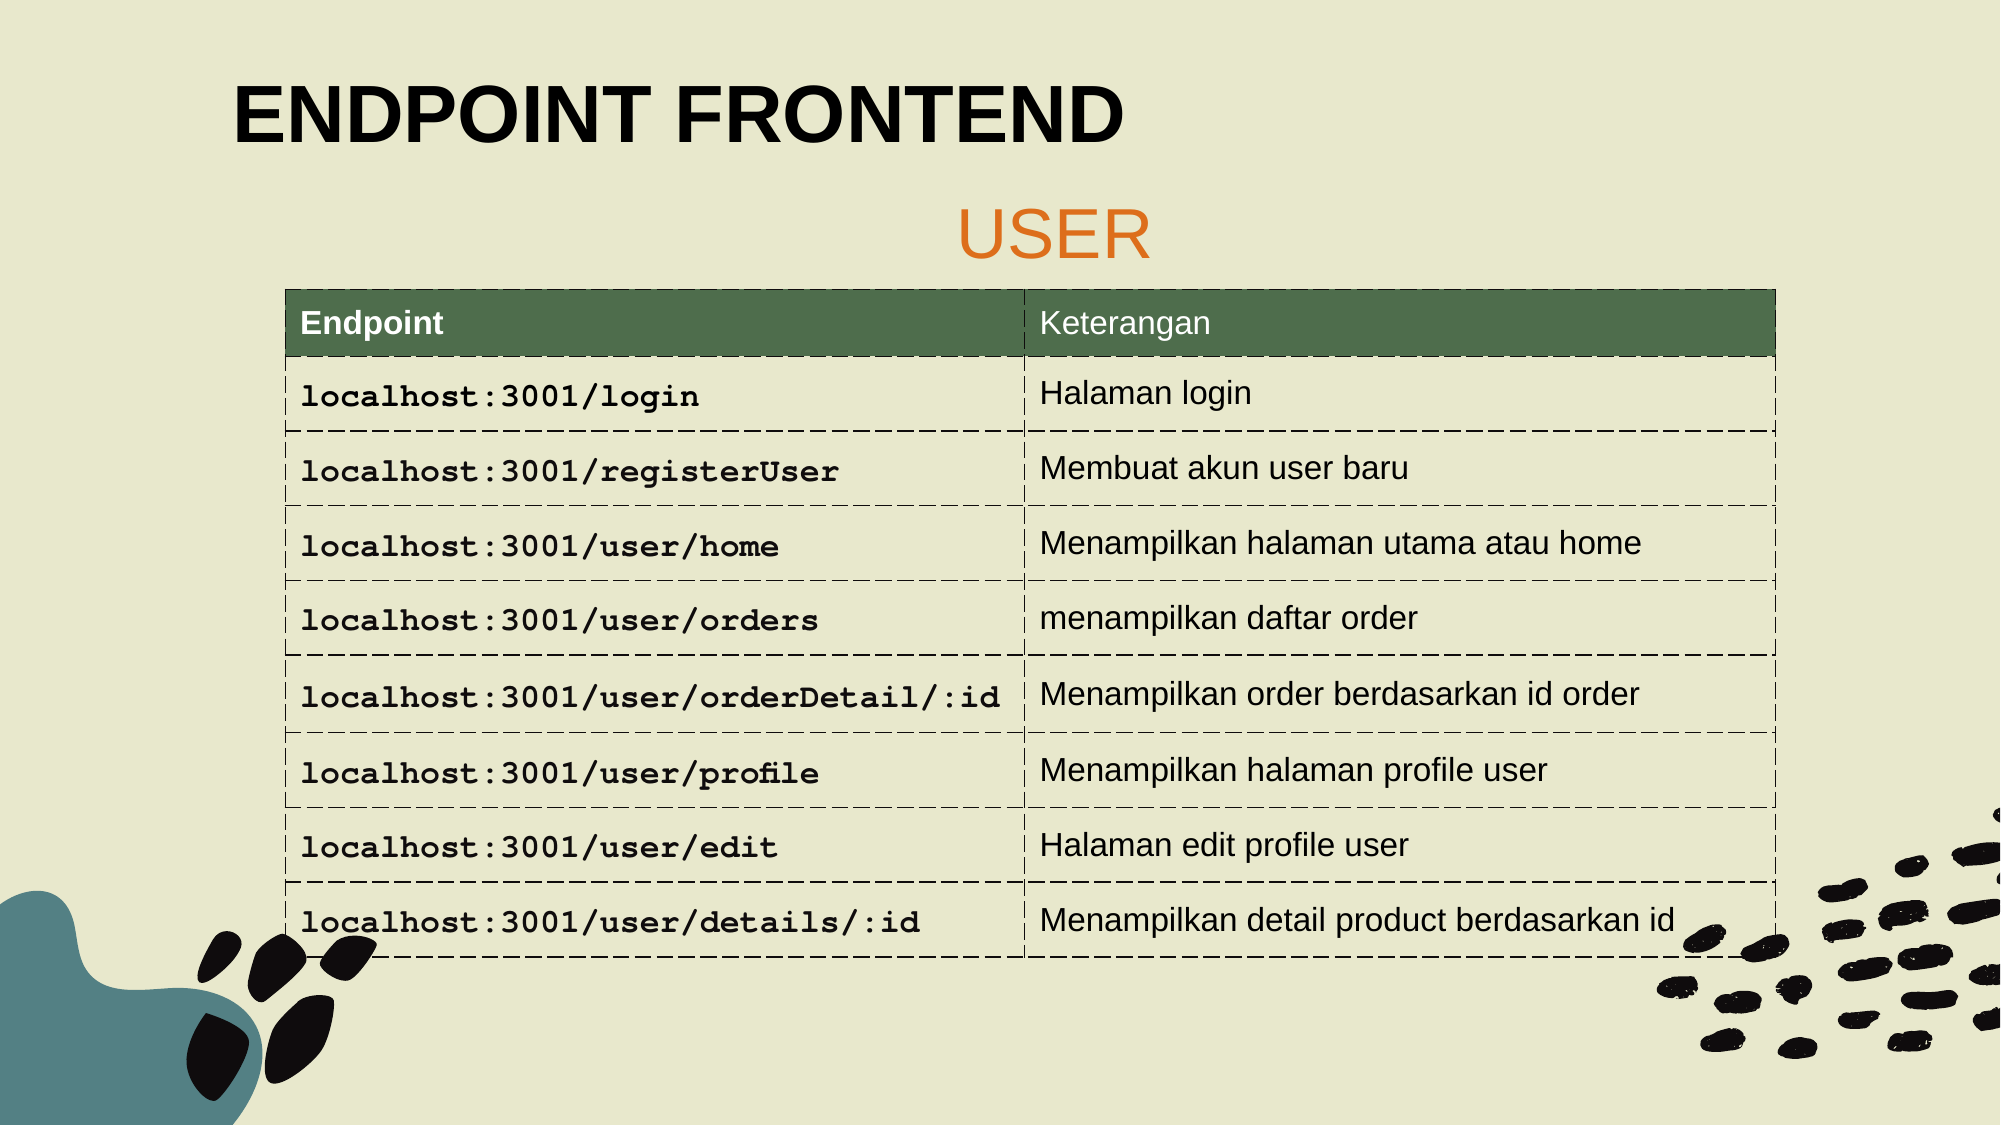

ENDPOINT FRONTEND
USER
| Endpoint | Keterangan |
| --- | --- |
| localhost:3001/login | Halaman login |
| localhost:3001/registerUser | Membuat akun user baru |
| localhost:3001/user/home | Menampilkan halaman utama atau home |
| localhost:3001/user/orders | menampilkan daftar order |
| localhost:3001/user/orderDetail/:id | Menampilkan order berdasarkan id order |
| localhost:3001/user/profile | Menampilkan halaman profile user |
| localhost:3001/user/edit | Halaman edit profile user |
| localhost:3001/user/details/:id | Menampilkan detail product berdasarkan id |